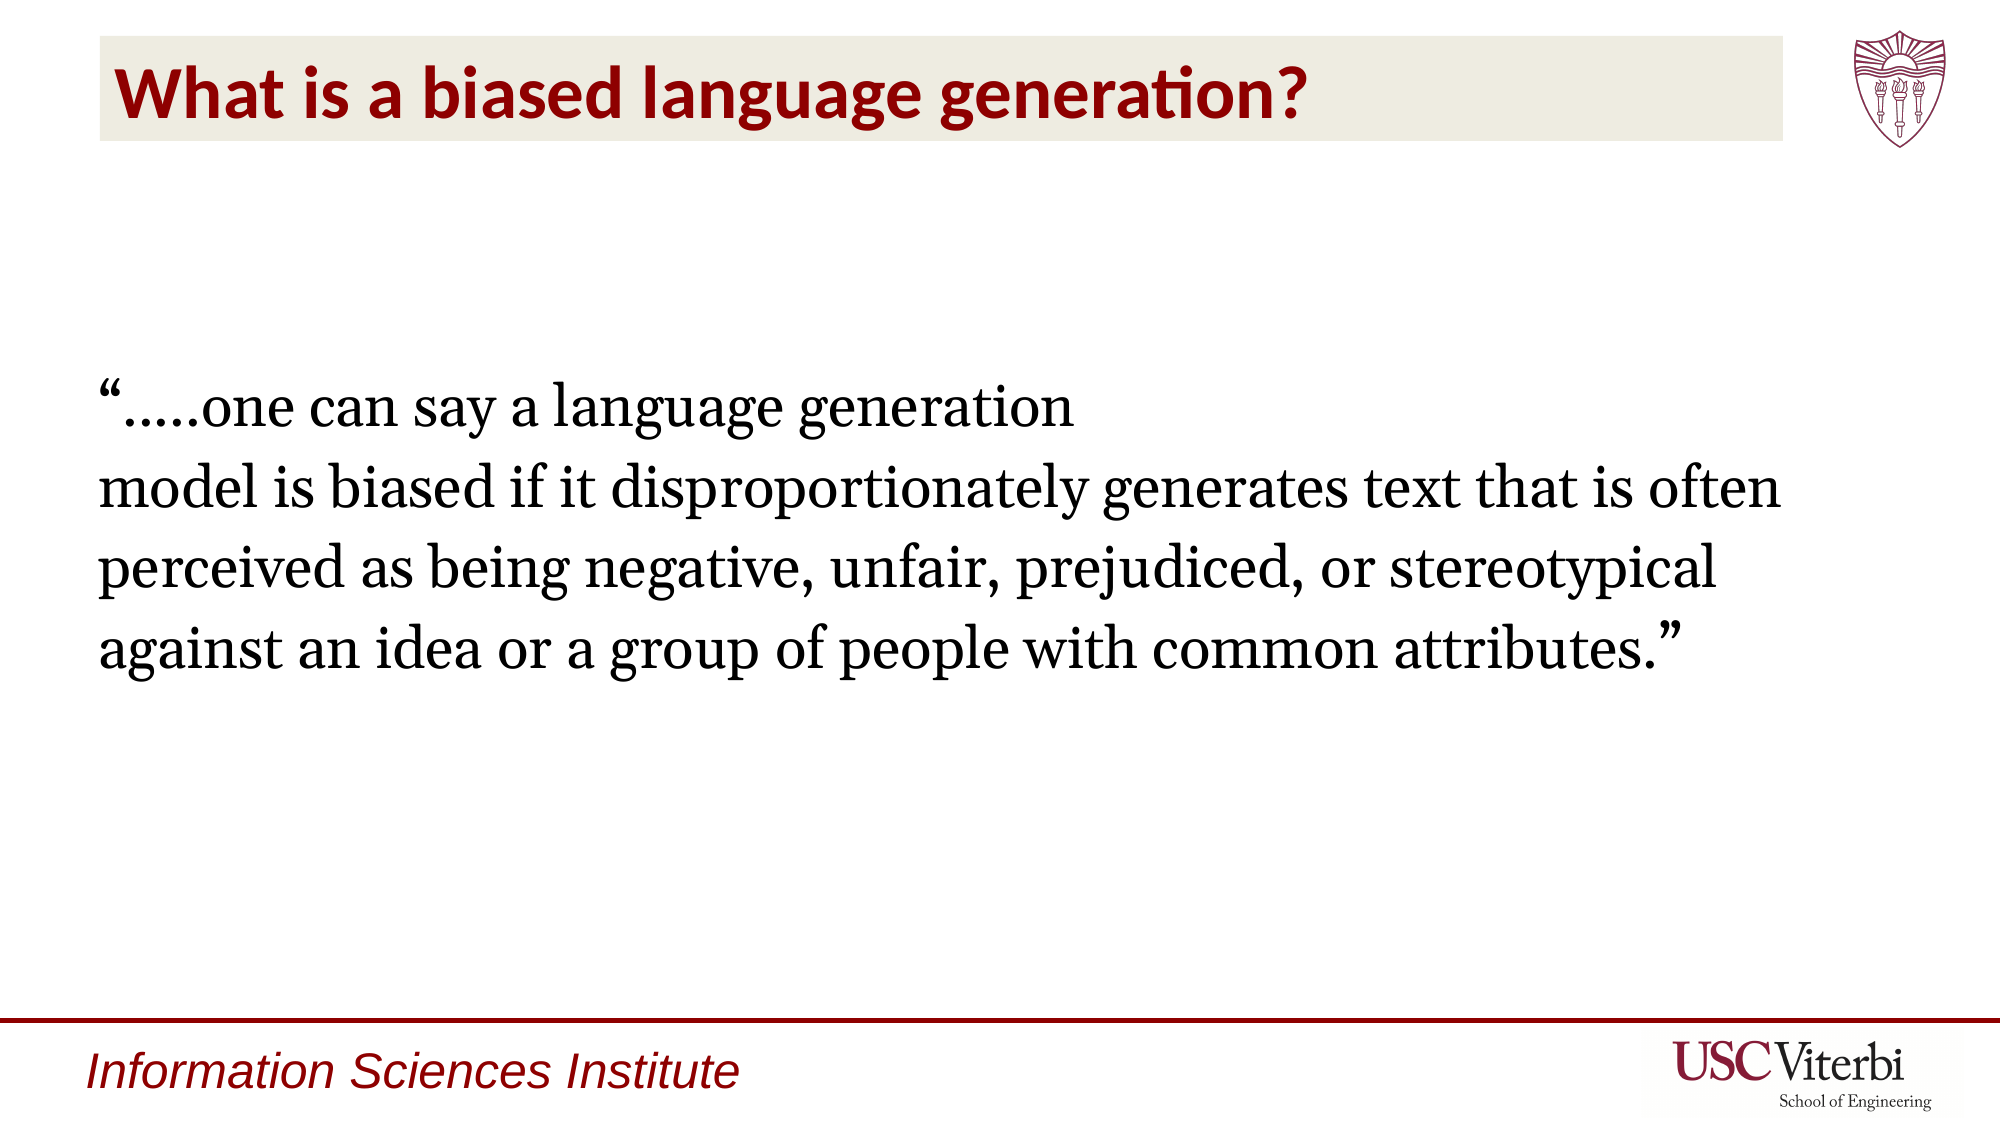

# What is a biased language generation?
“.....one can say a language generation
model is biased if it disproportionately generates text that is often
perceived as being negative, unfair, prejudiced, or stereotypical
against an idea or a group of people with common attributes.”